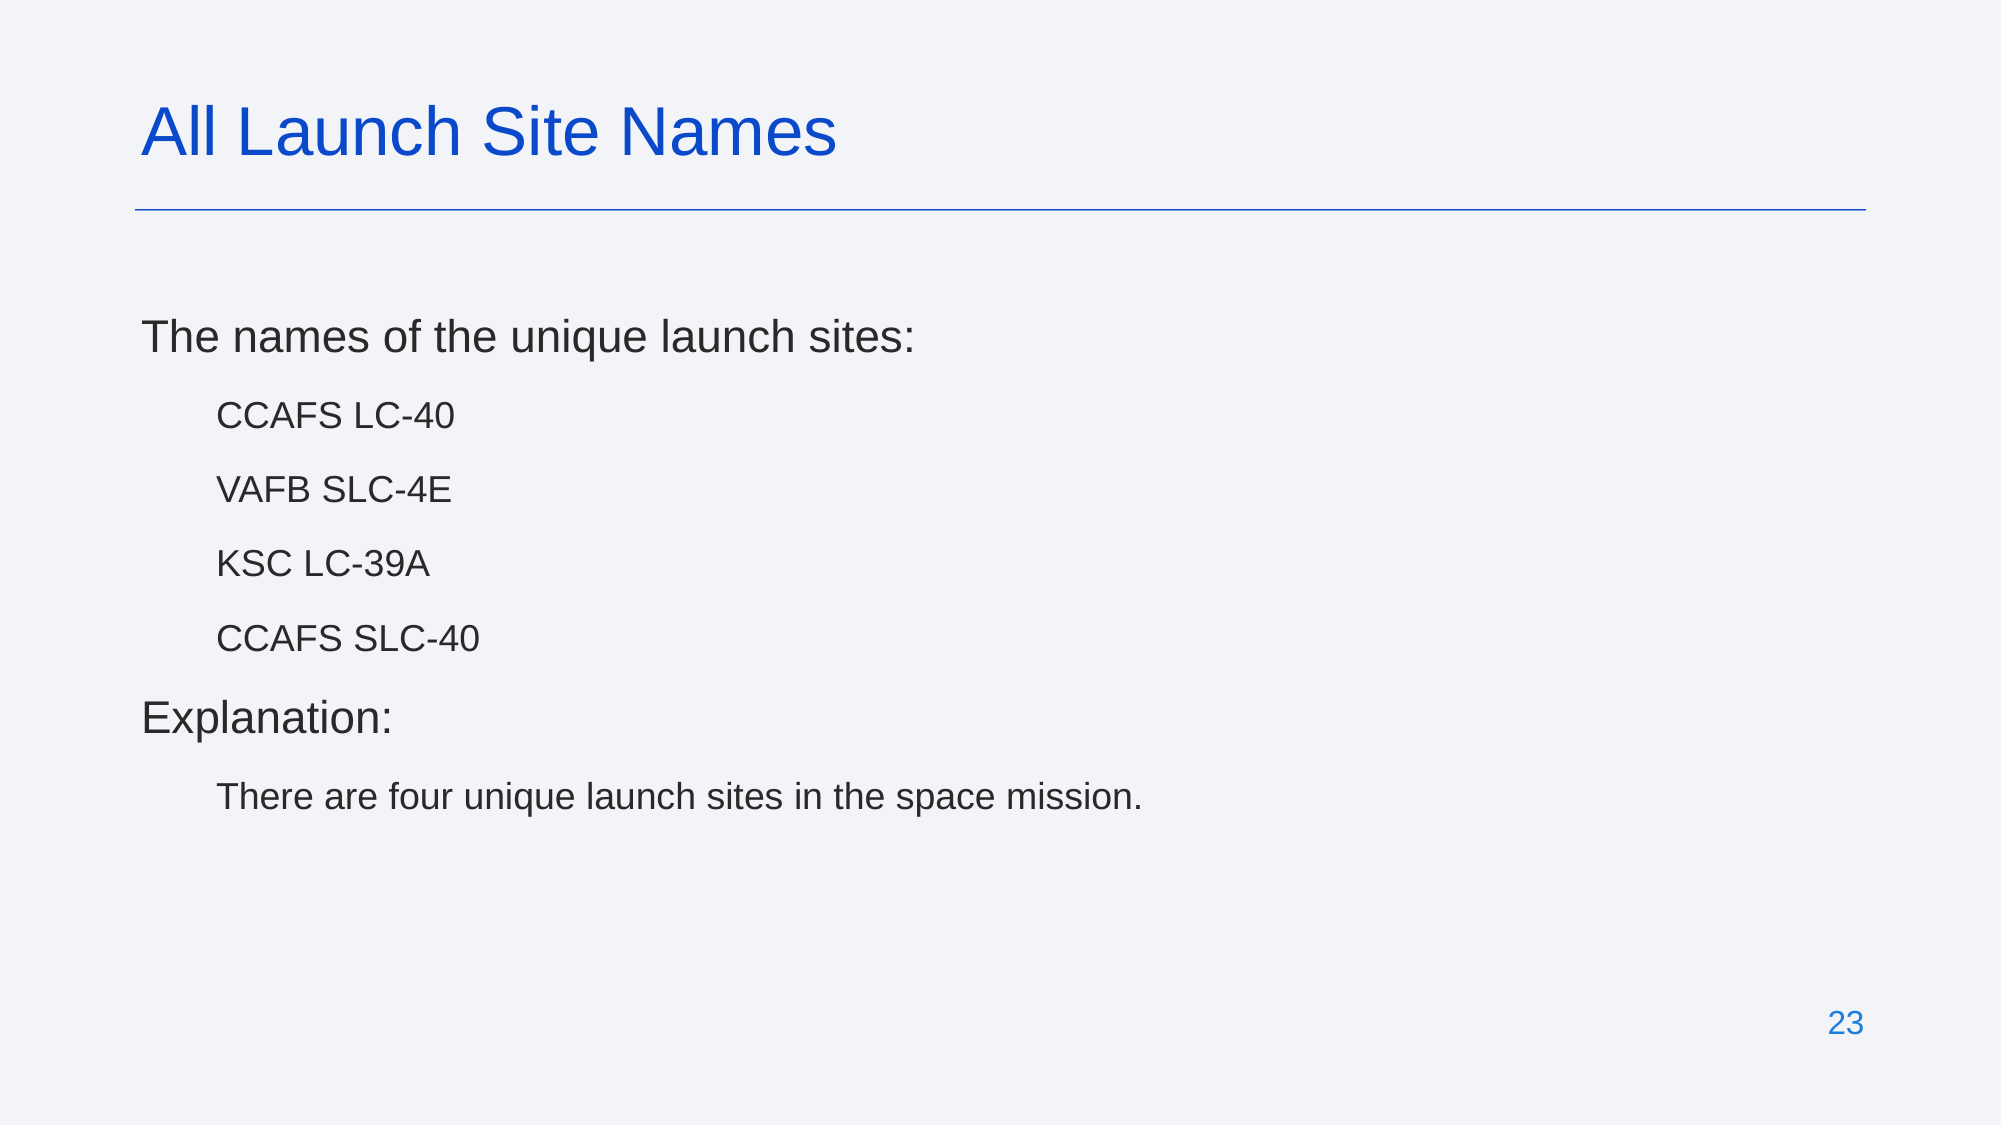

All Launch Site Names
The names of the unique launch sites:
CCAFS LC-40
VAFB SLC-4E
KSC LC-39A
CCAFS SLC-40
Explanation:
There are four unique launch sites in the space mission.
23